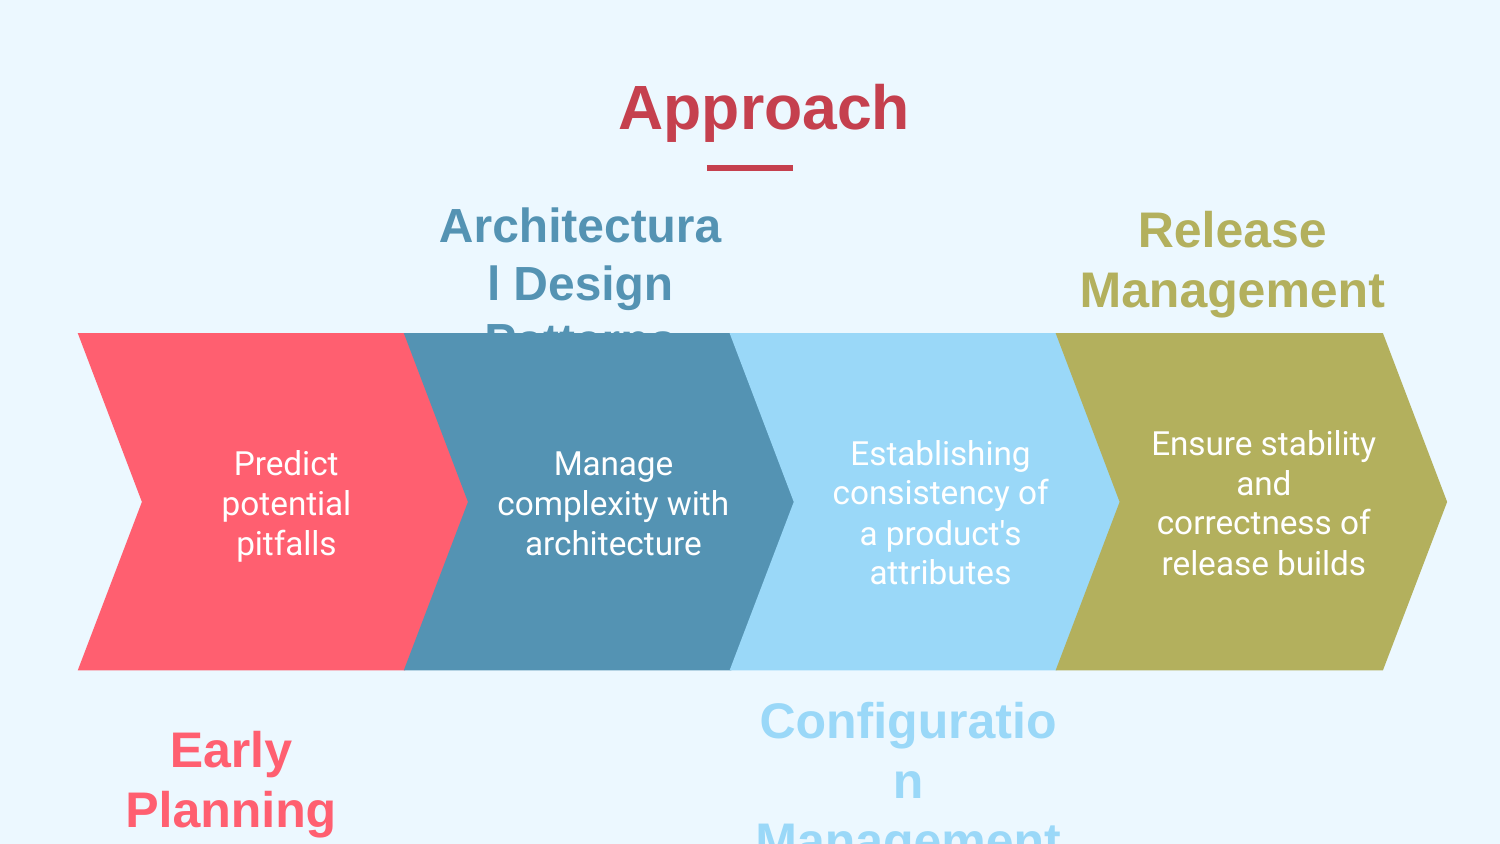

# Approach
Architectural Design Patterns
Release Management

Ensure stability and correctness of release builds
Predict potential pitfalls
Establishing consistency of a product's attributes

Manage complexity with architecture
Configuration Management

Early Planning